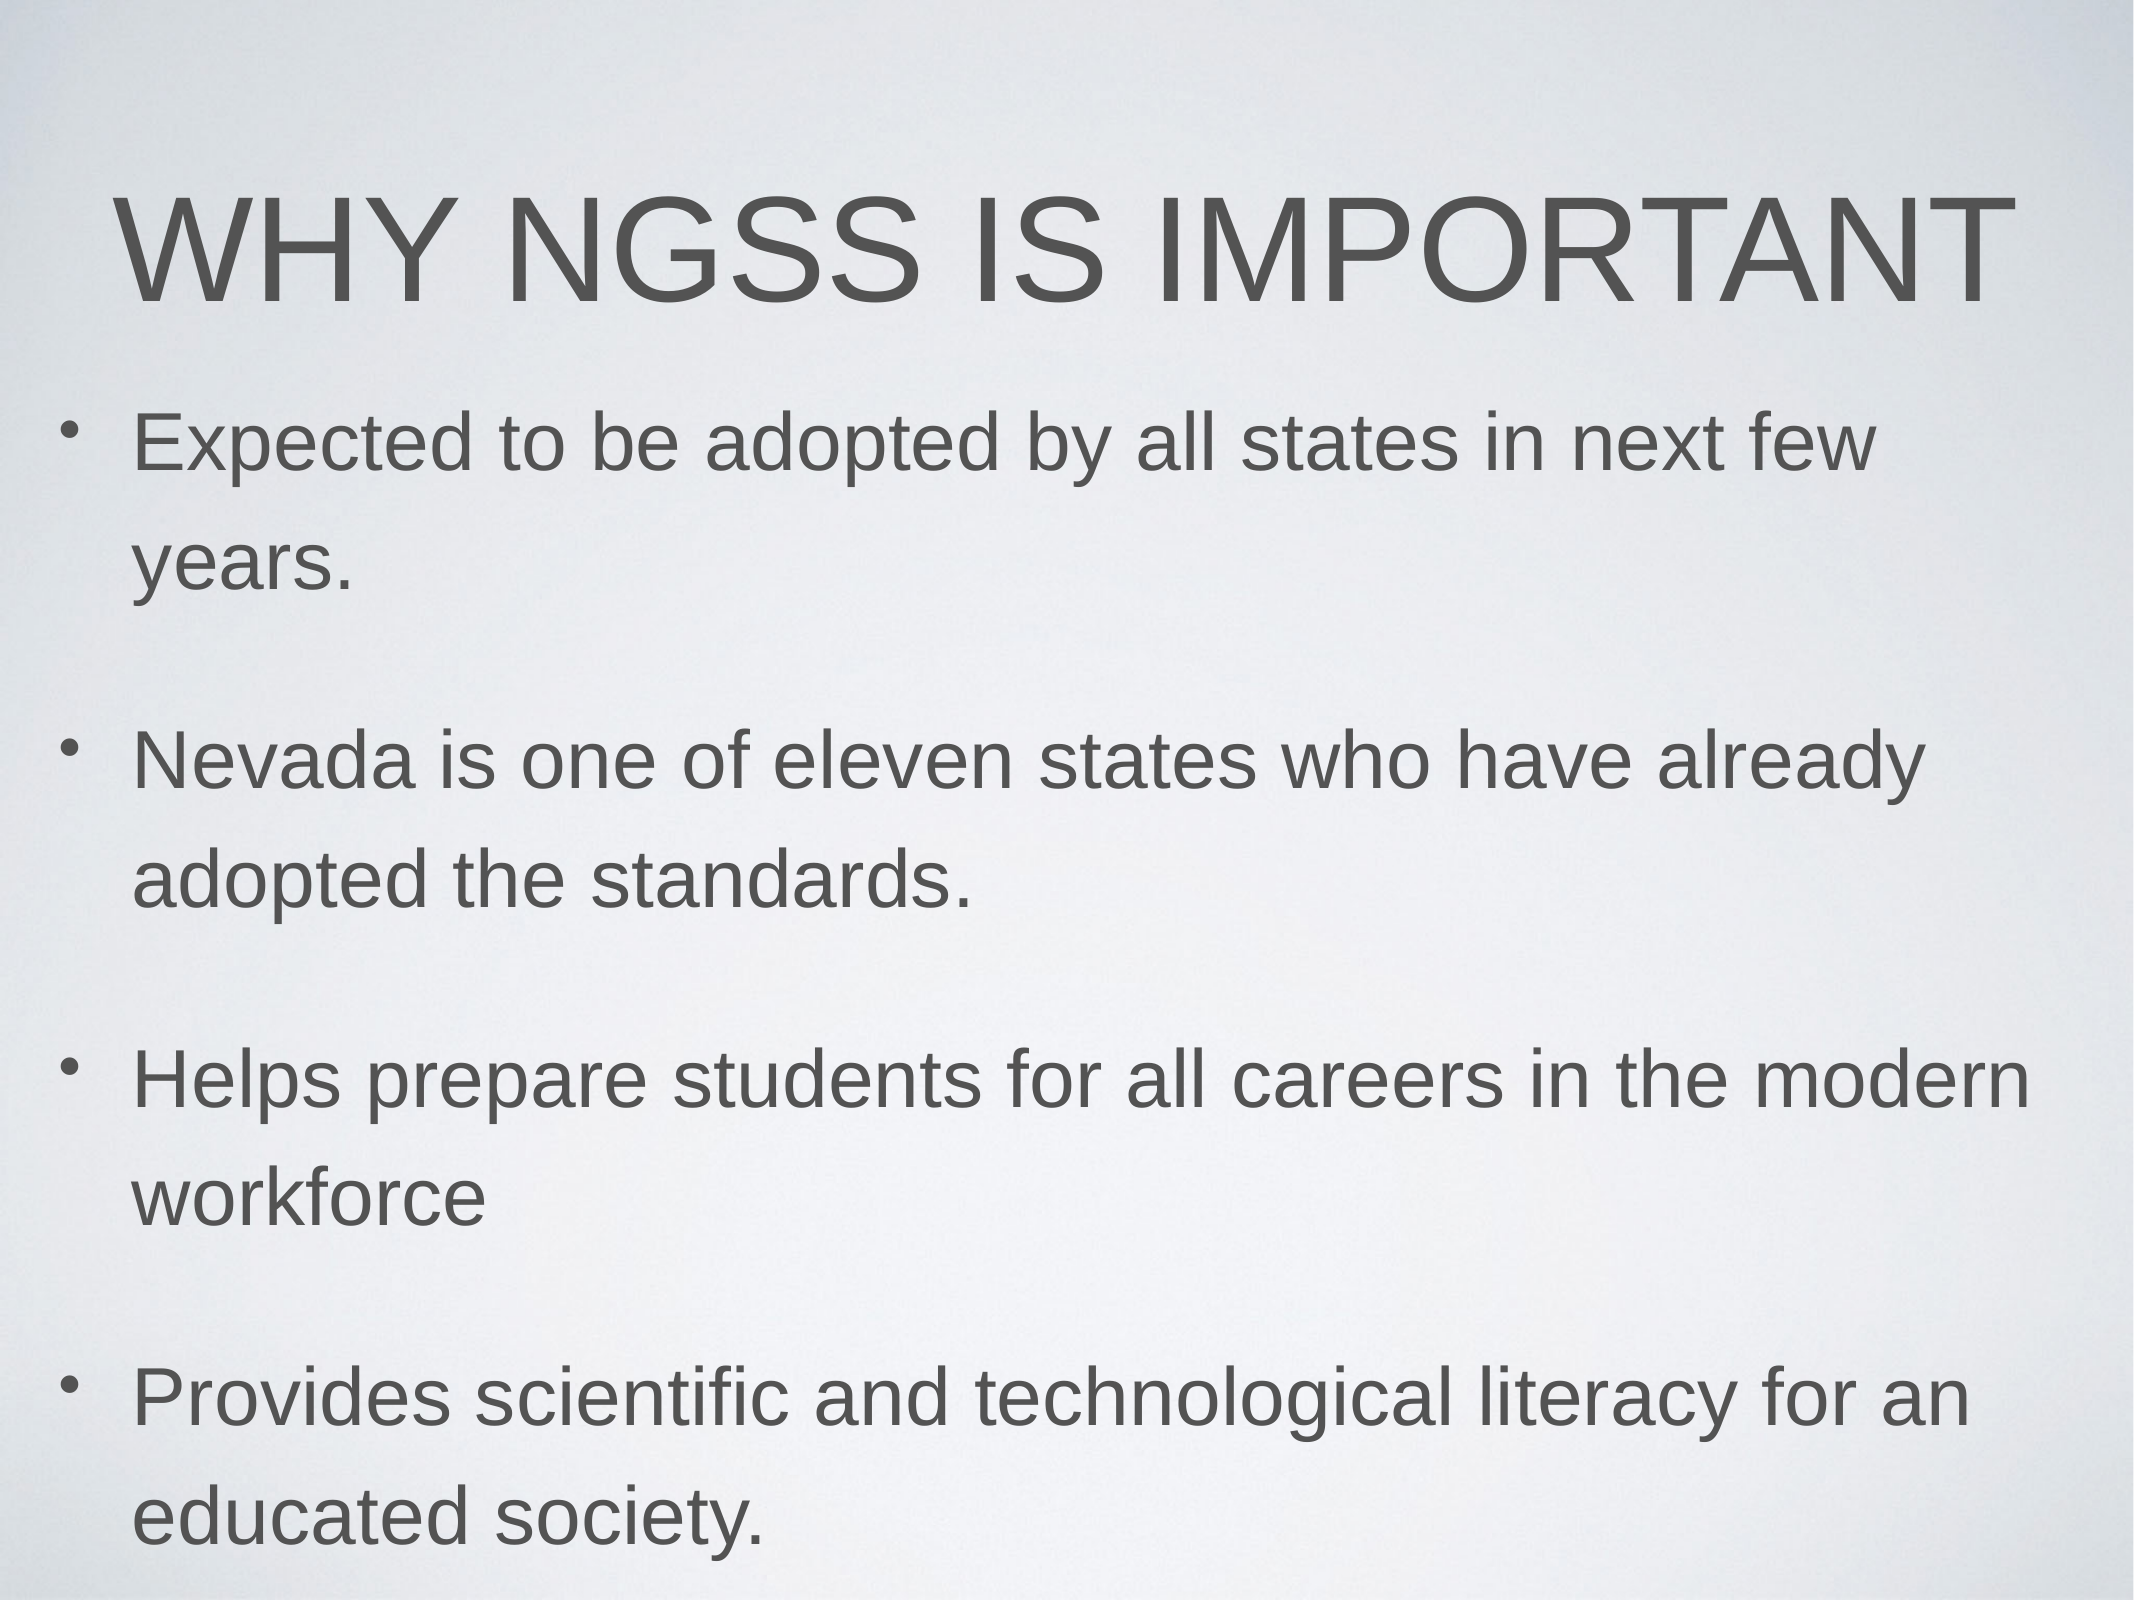

# Why NGSS is Important
Expected to be adopted by all states in next few years.
Nevada is one of eleven states who have already adopted the standards.
Helps prepare students for all careers in the modern workforce
Provides scientific and technological literacy for an educated society.
5